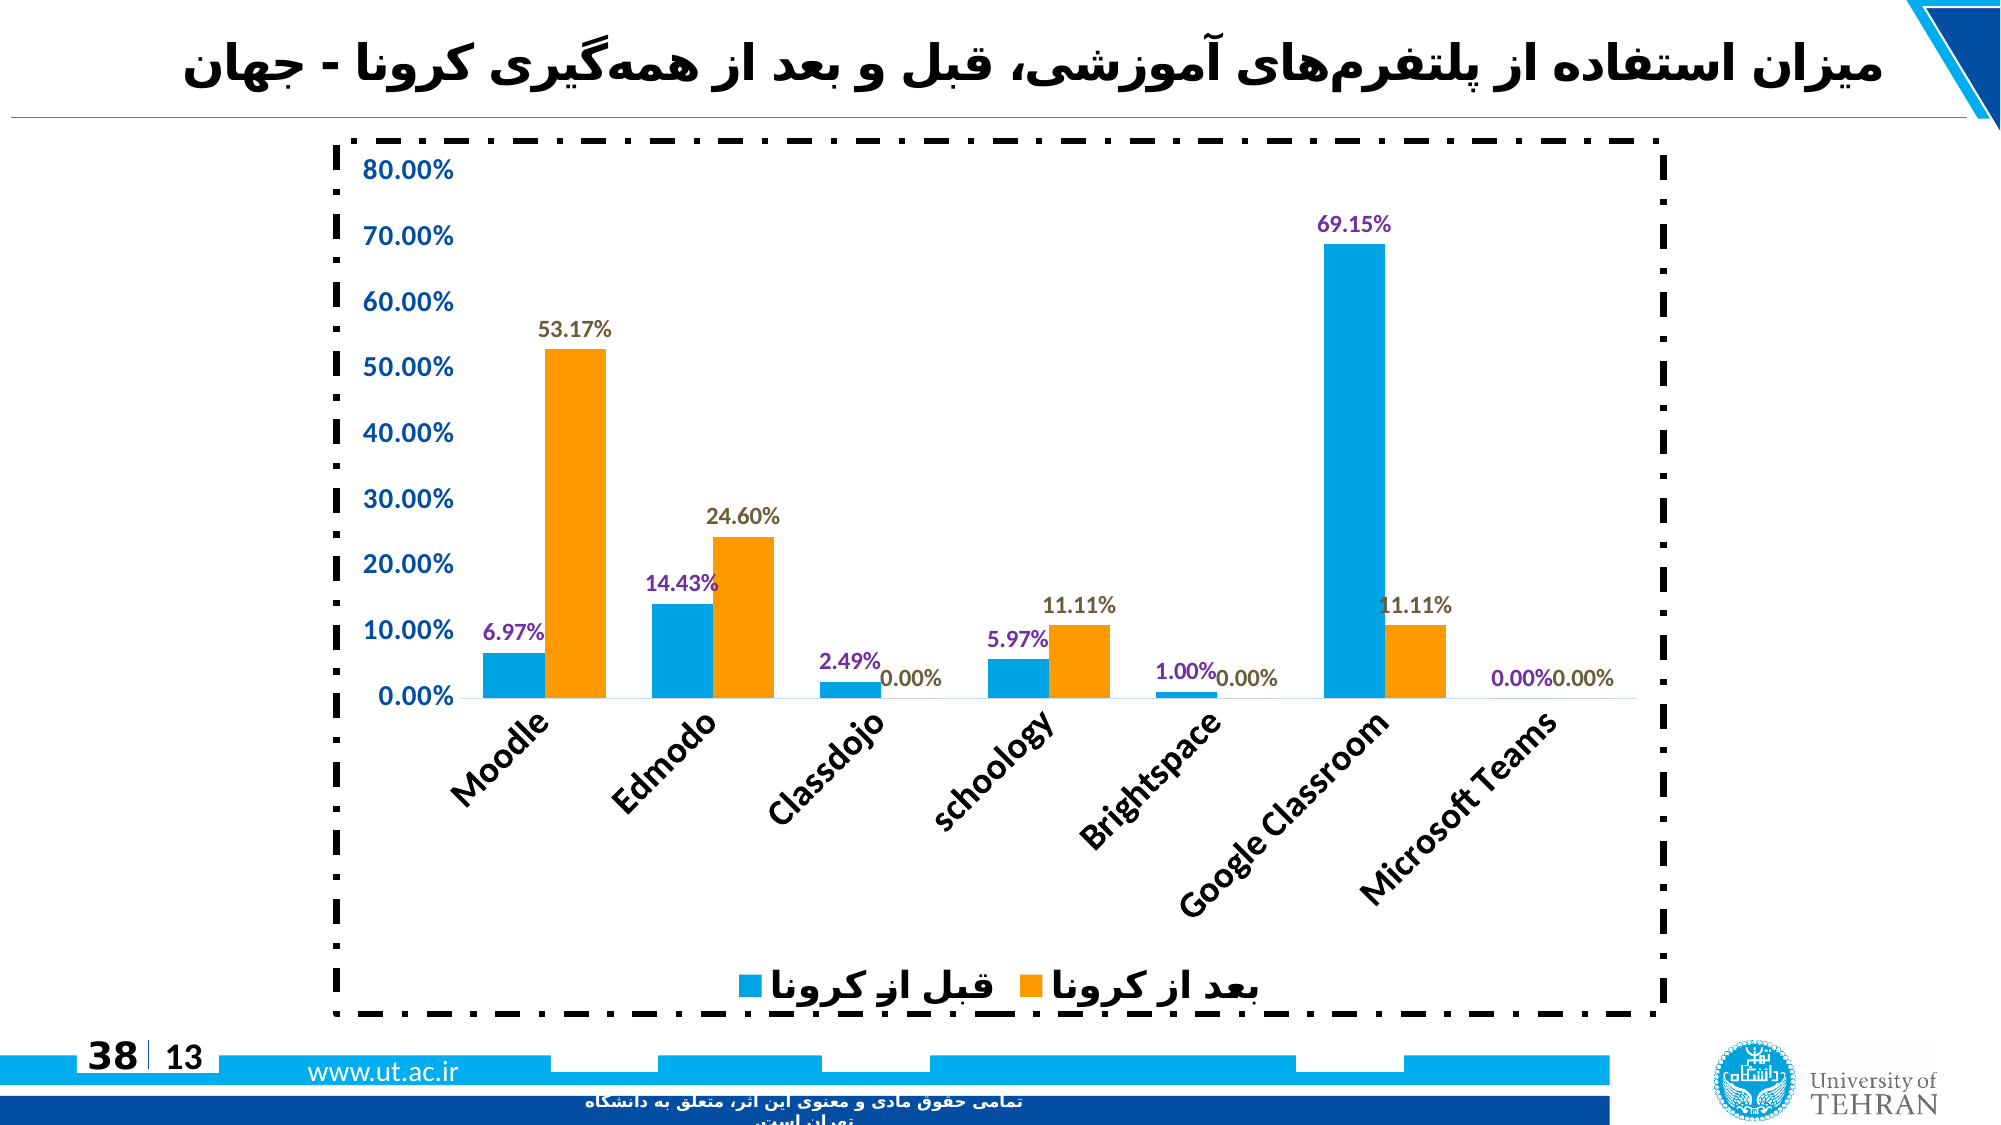

# میزان استفاده از پلتفرم‌های آموزشی، قبل و بعد از همه‌گیری کرونا - جهان

### Chart

| Category | قبل از کرونا | بعد از کرونا |
|---|---|---|
| Moodle | 0.0697 | 0.5317 |
| Edmodo | 0.1443 | 0.246 |
| Classdojo | 0.0249 | 0.0 |
| schoology | 0.0597 | 0.1111 |
| Brightspace | 0.01 | 0.0 |
| Google Classroom | 0.6915 | 0.1111 |
| Microsoft Teams | 0.0 | 0.0 |